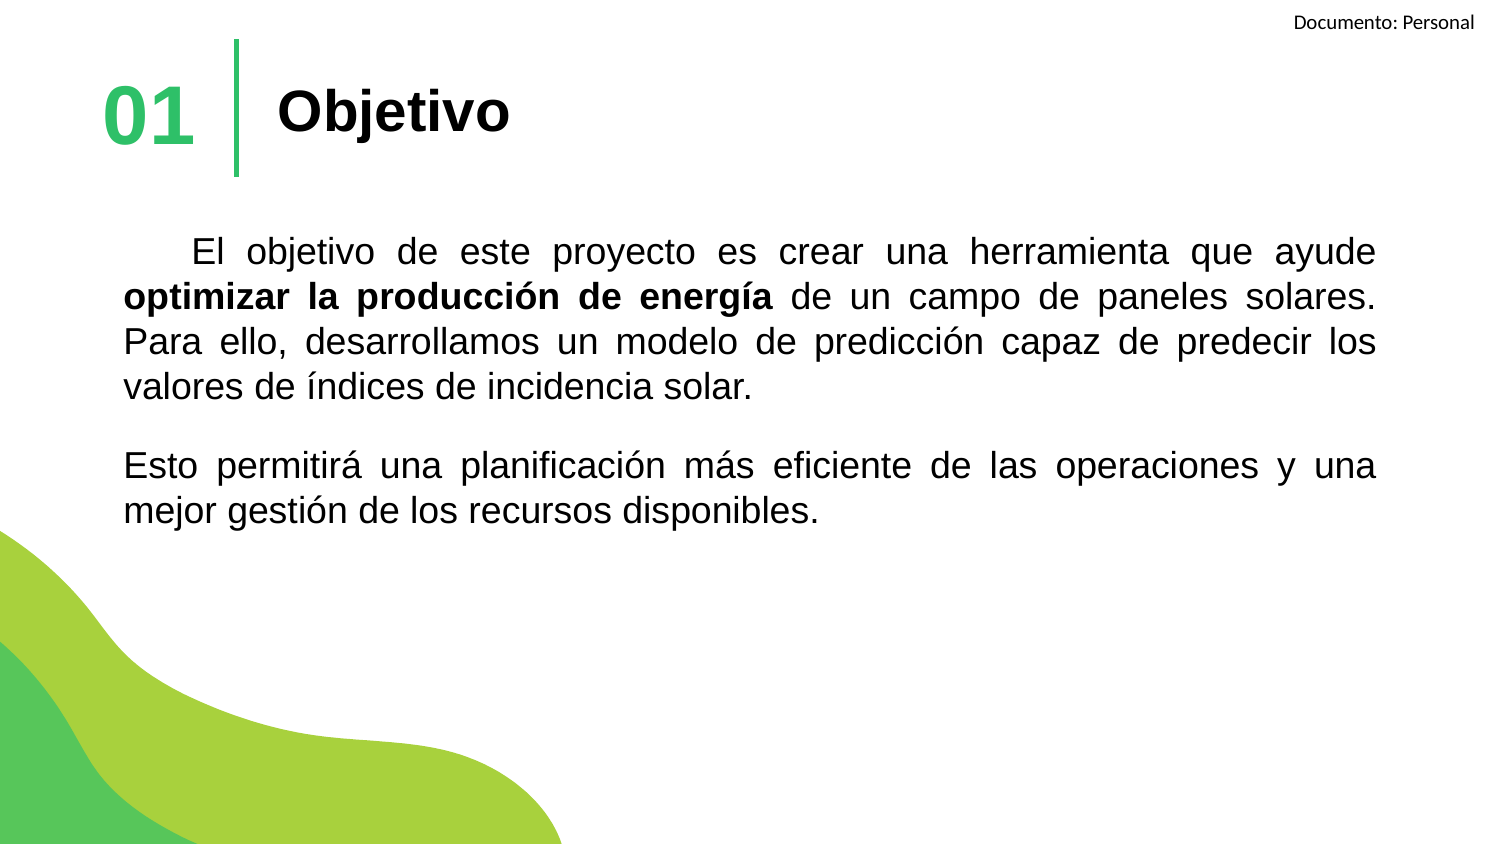

# 01

Objetivo
   El objetivo de este proyecto es crear una herramienta que ayude optimizar la producción de energía de un campo de paneles solares. Para ello, desarrollamos un modelo de predicción capaz de predecir los valores de índices de incidencia solar.
Esto permitirá una planificación más eficiente de las operaciones y una mejor gestión de los recursos disponibles.